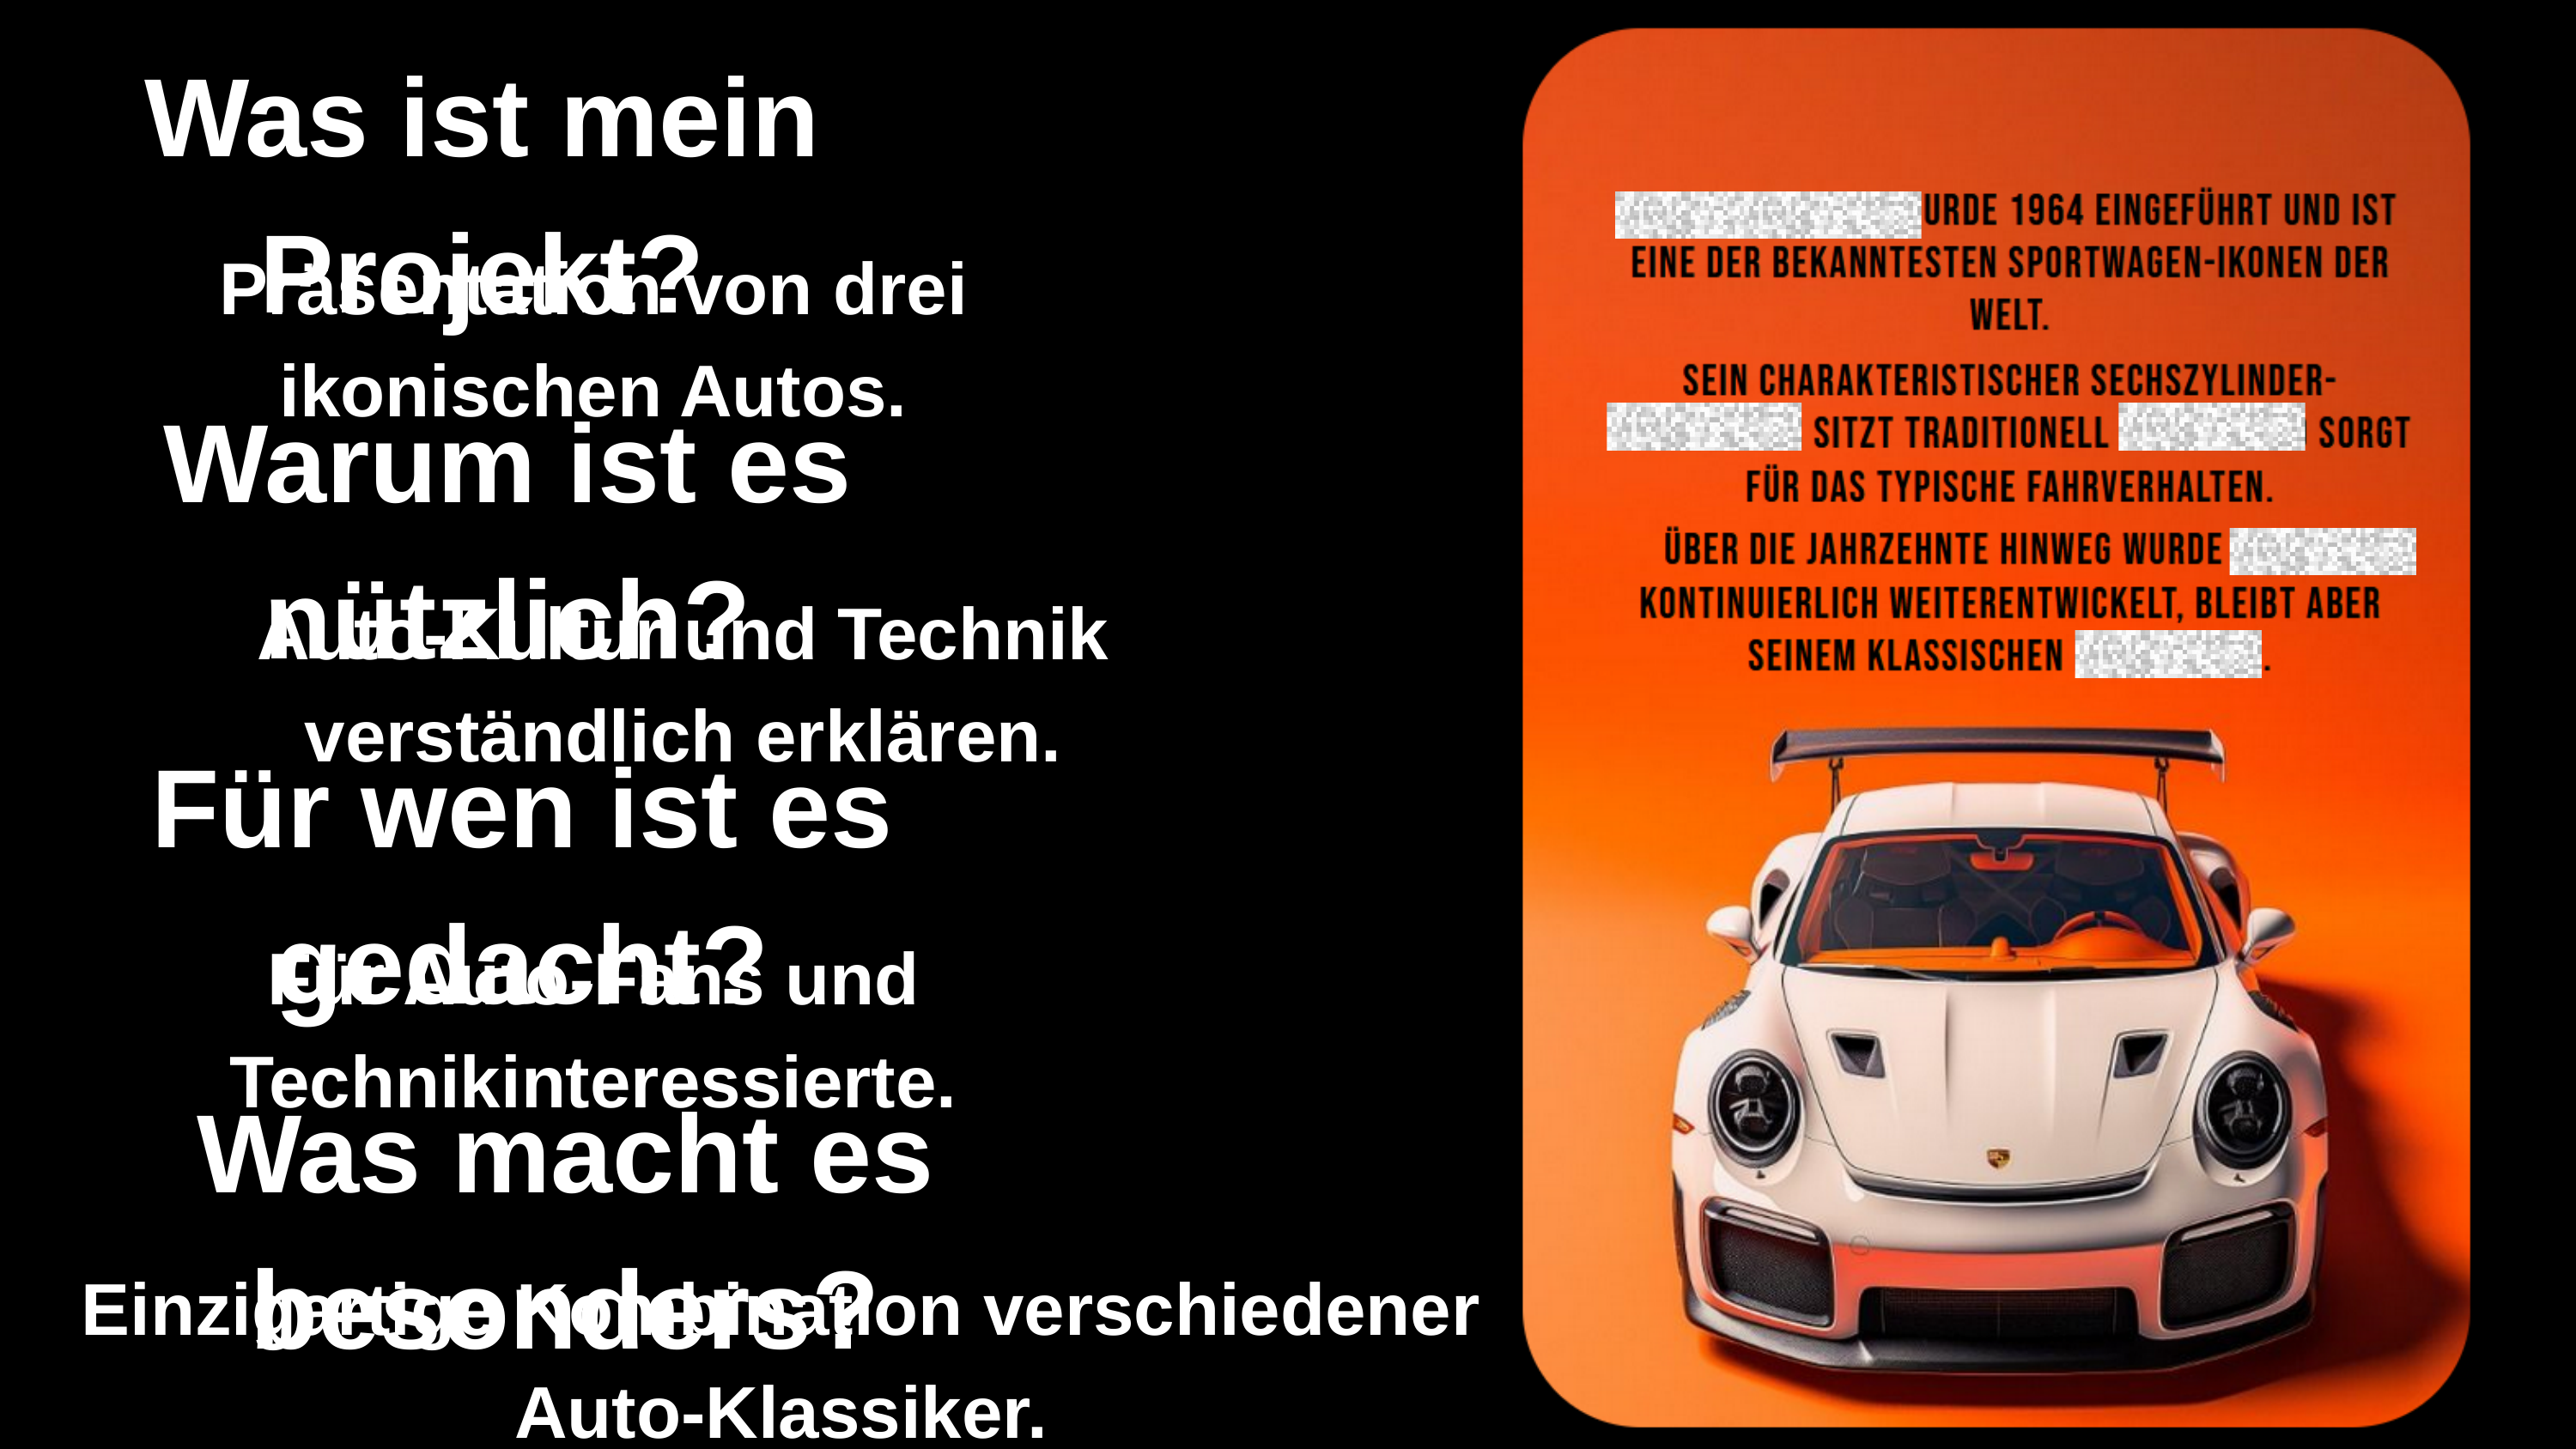

Was ist mein Projekt?

Präsentation von drei ikonischen Autos.
Warum ist es nützlich?

Auto-Kultur und Technik verständlich erklären.

Für wen ist es gedacht?
Für Auto-Fans und Technikinteressierte.
Was macht es besonders?
Einzigartige Kombination verschiedener Auto-Klassiker.